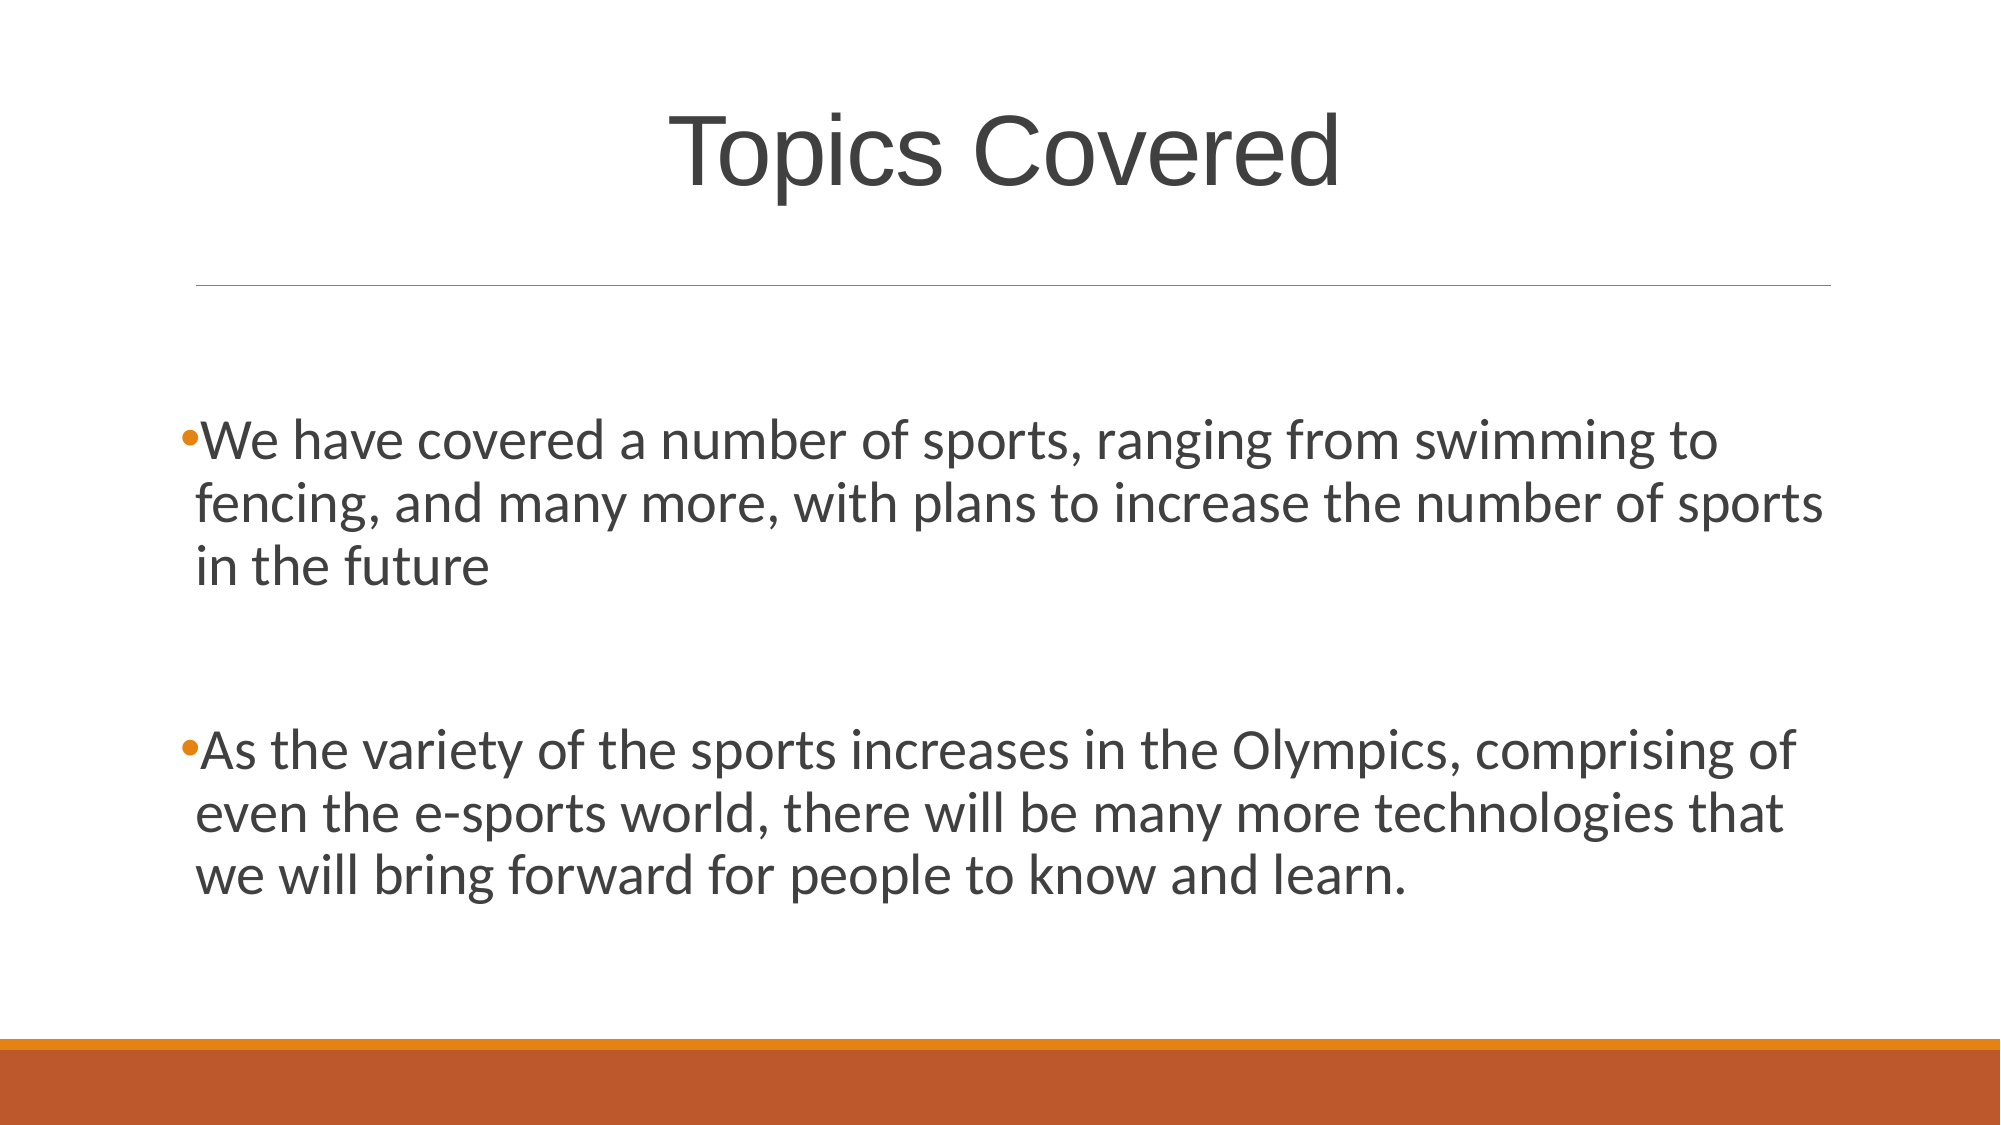

# Topics Covered

We have covered a number of sports, ranging from swimming to fencing, and many more, with plans to increase the number of sports in the future

As the variety of the sports increases in the Olympics, comprising of even the e-sports world, there will be many more technologies that we will bring forward for people to know and learn.